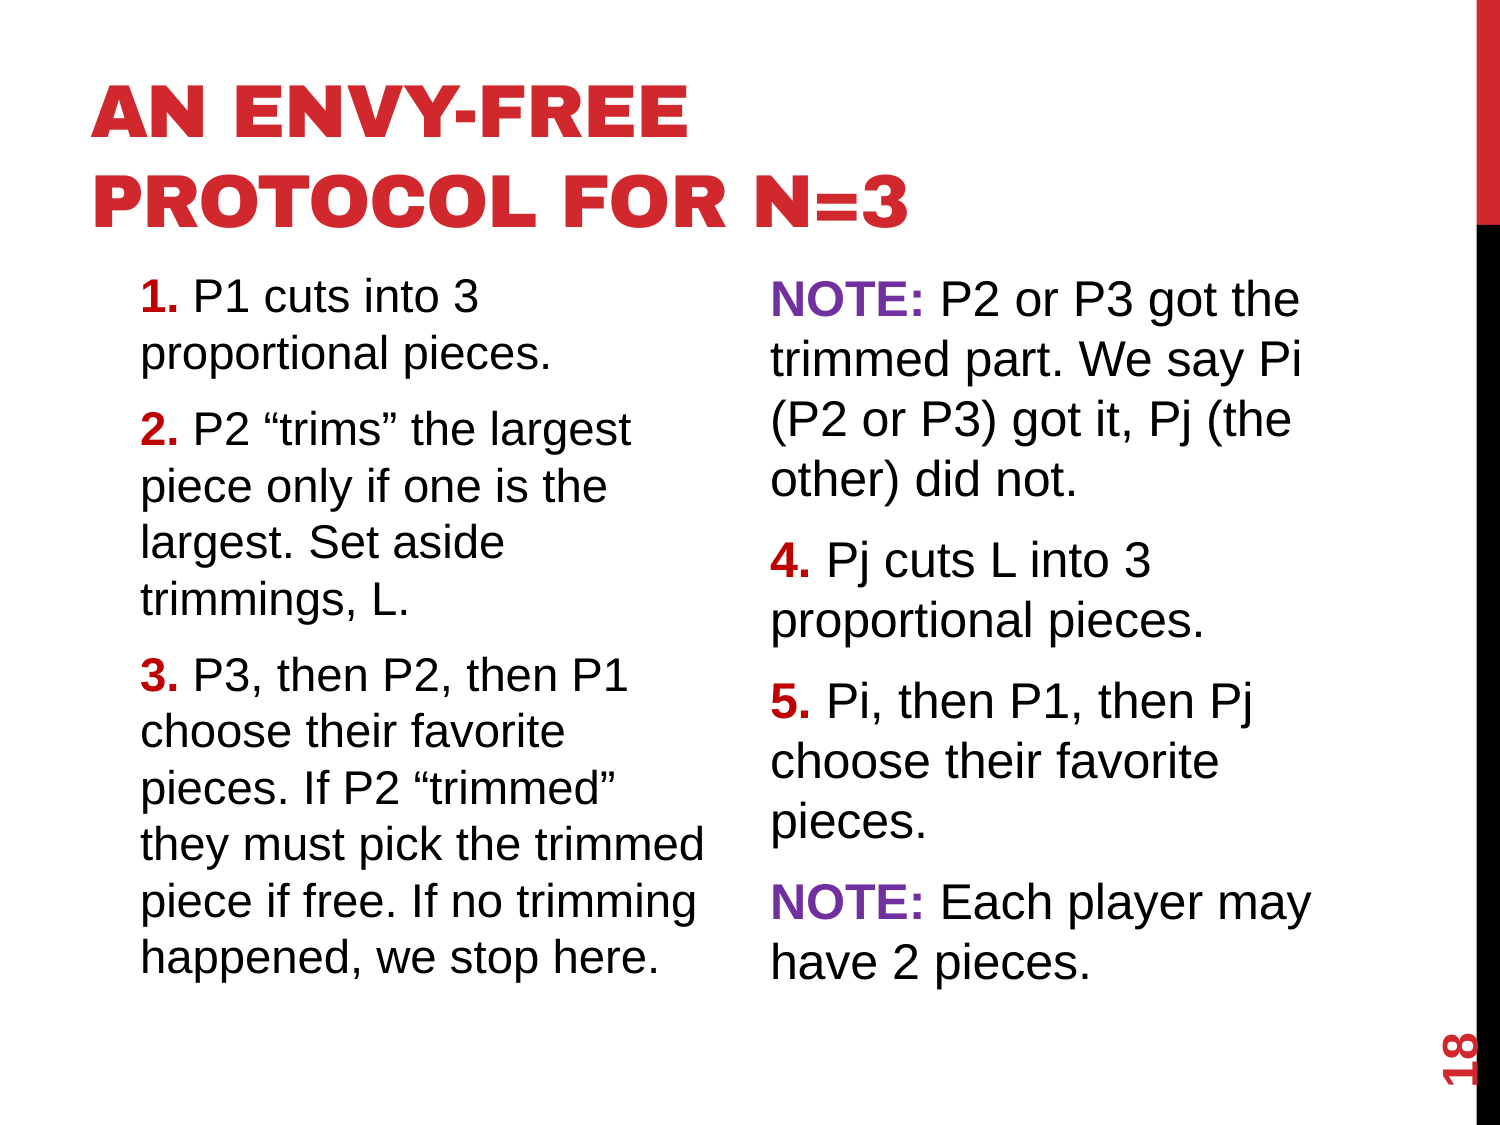

# An Envy-Free Protocol for n=3
1. P1 cuts into 3 proportional pieces.
2. P2 “trims” the largest piece only if one is the largest. Set aside trimmings, L.
3. P3, then P2, then P1 choose their favorite pieces. If P2 “trimmed” they must pick the trimmed piece if free. If no trimming happened, we stop here.
NOTE: P2 or P3 got the trimmed part. We say Pi (P2 or P3) got it, Pj (the other) did not.
4. Pj cuts L into 3 proportional pieces.
5. Pi, then P1, then Pj choose their favorite pieces.
NOTE: Each player may have 2 pieces.
18